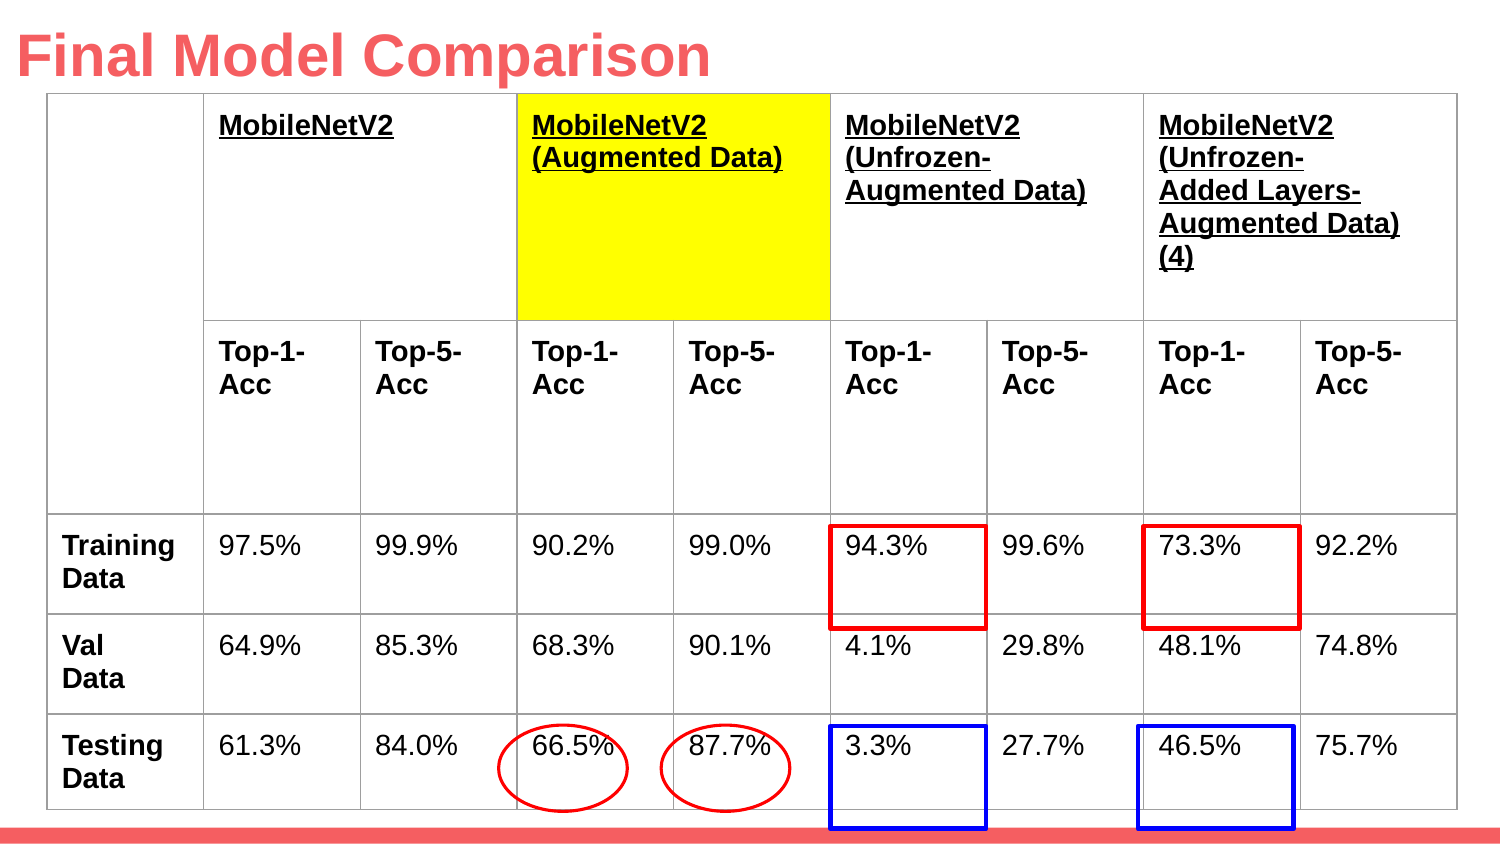

# Final Model Comparison
|  | MobileNetV2 |  | MobileNetV2 (Augmented Data) |  | MobileNetV2 (Unfrozen- Augmented Data) |  | MobileNetV2 (Unfrozen- Added Layers- Augmented Data) (4) |  |
| --- | --- | --- | --- | --- | --- | --- | --- | --- |
|  | Top-1- Acc | Top-5- Acc | Top-1- Acc | Top-5- Acc | Top-1- Acc | Top-5- Acc | Top-1- Acc | Top-5- Acc |
| Training Data | 97.5% | 99.9% | 90.2% | 99.0% | 94.3% | 99.6% | 73.3% | 92.2% |
| Val Data | 64.9% | 85.3% | 68.3% | 90.1% | 4.1% | 29.8% | 48.1% | 74.8% |
| Testing Data | 61.3% | 84.0% | 66.5% | 87.7% | 3.3% | 27.7% | 46.5% | 75.7% |